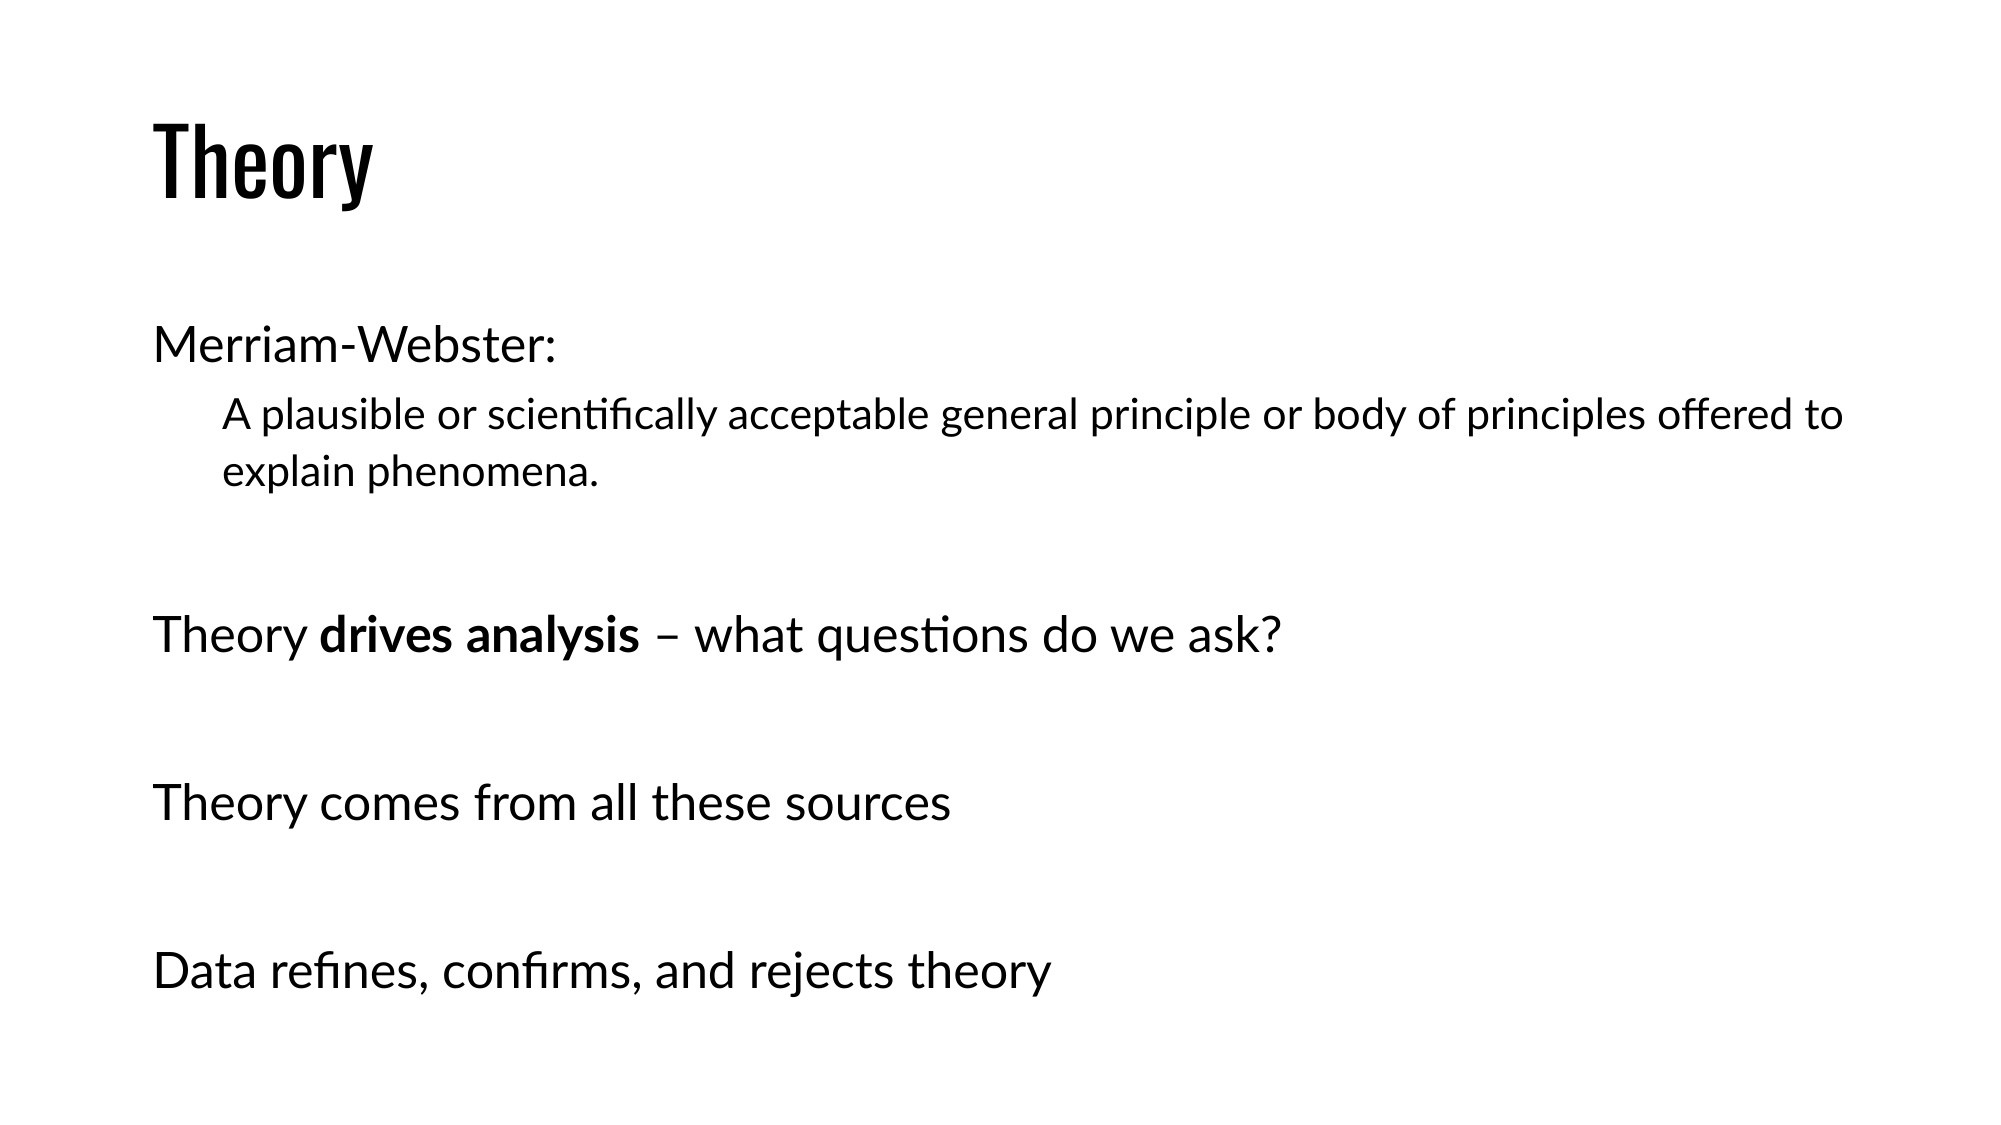

# Theory
Merriam-Webster:
A plausible or scientifically acceptable general principle or body of principles offered to explain phenomena.

Theory drives analysis – what questions do we ask?

Theory comes from all these sources

Data refines, confirms, and rejects theory